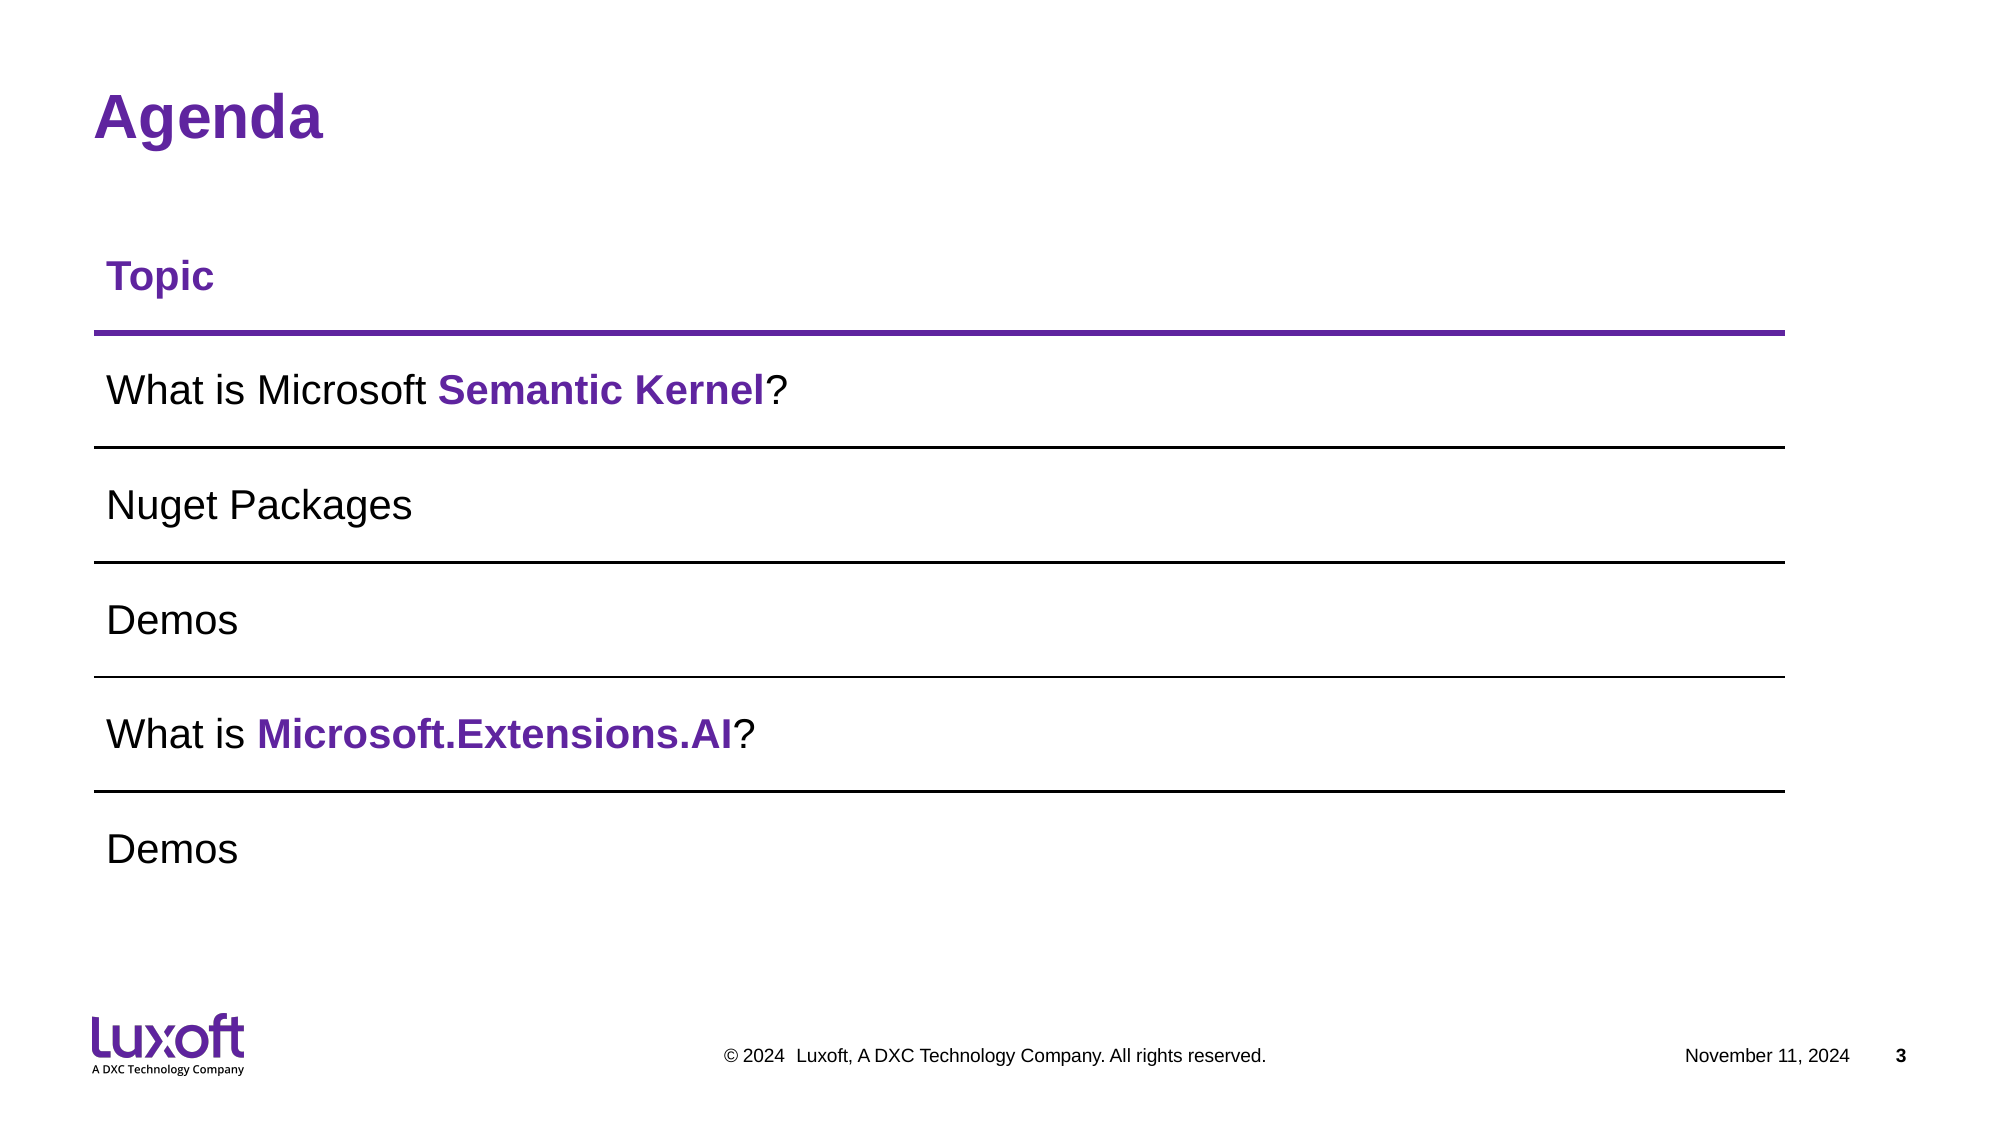

# Agenda
| Topic |  |
| --- | --- |
| What is Microsoft Semantic Kernel? |  |
| Nuget Packages |  |
| Demos |  |
| What is Microsoft.Extensions.AI? |  |
| Demos |  |